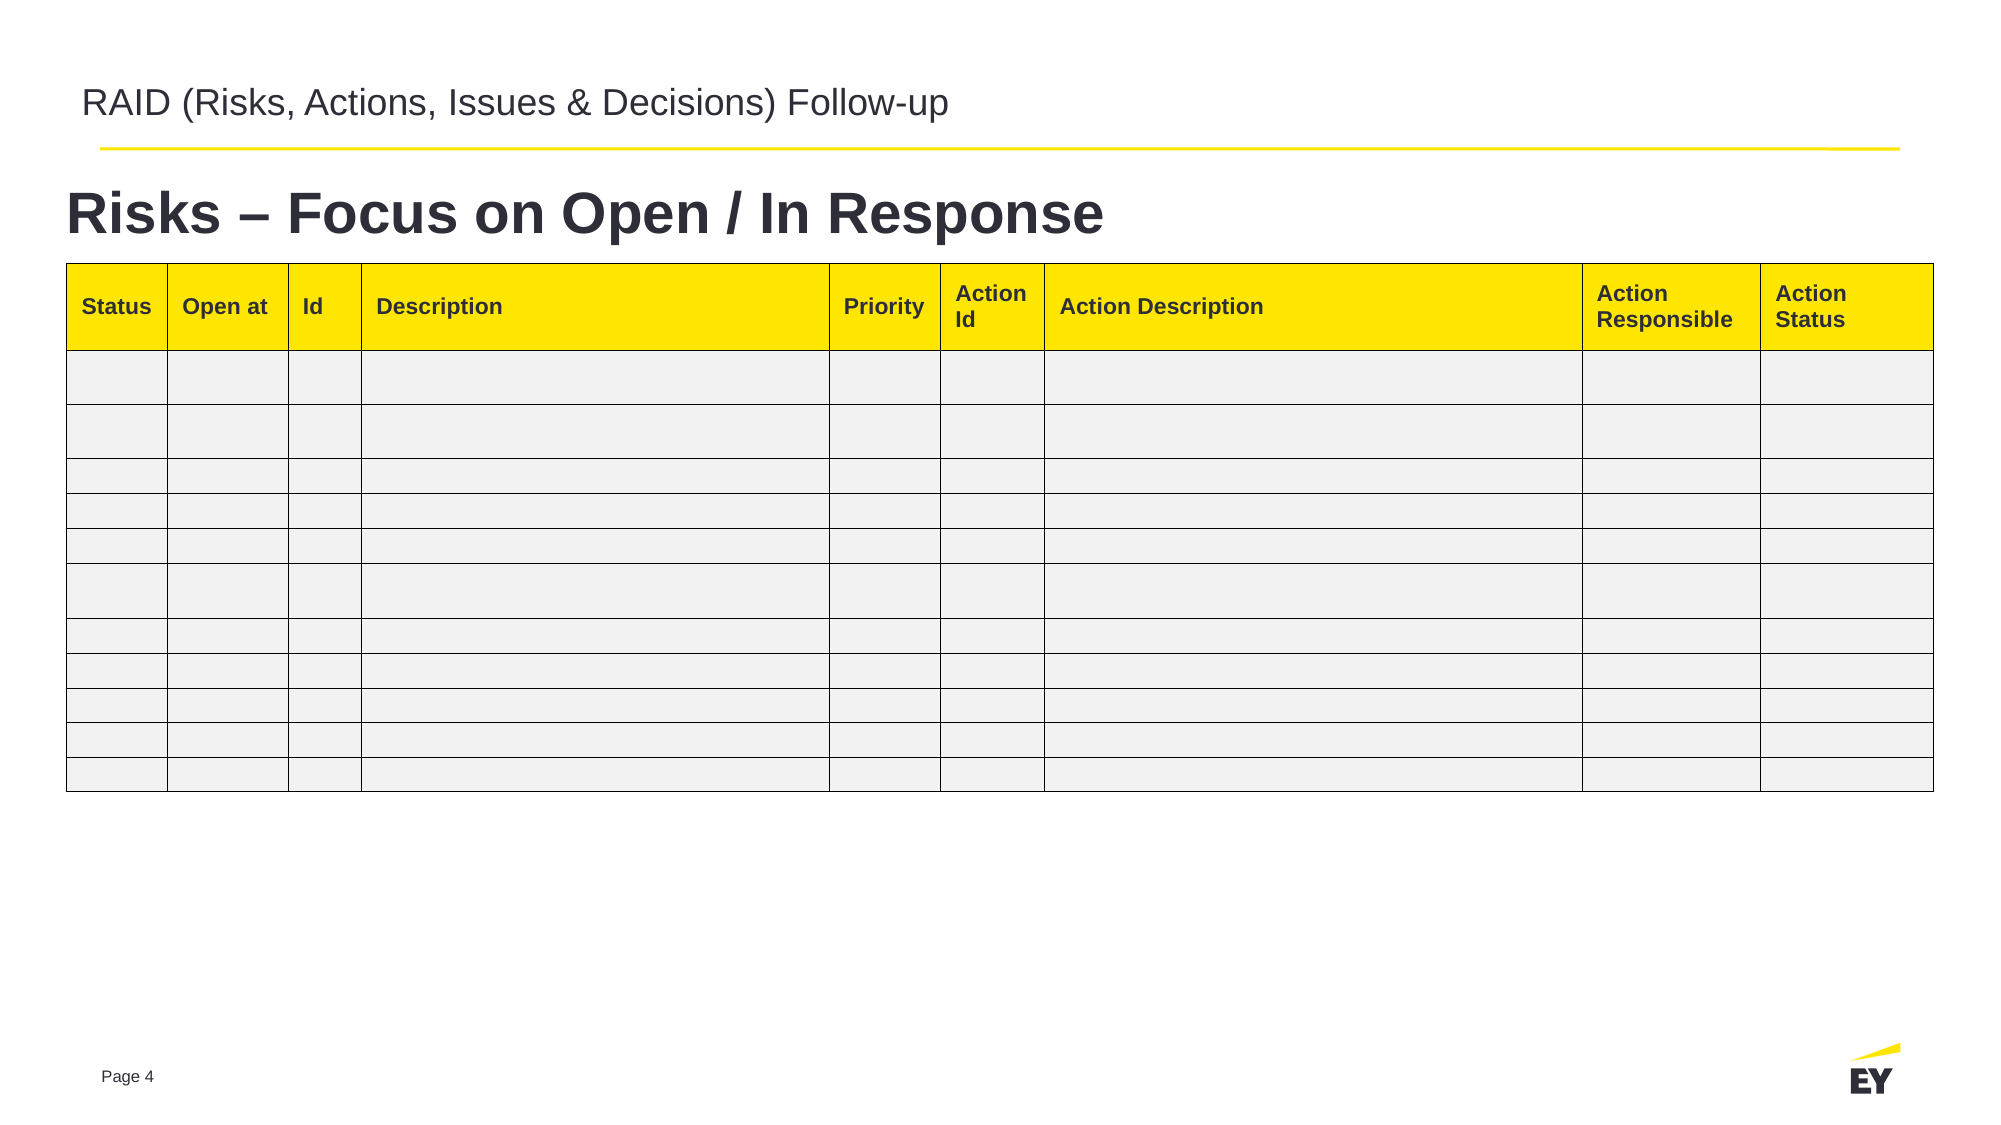

RAID (Risks, Actions, Issues & Decisions) Follow-up

# Risks – Focus on Open / In Response
| Status | Open at | Id | Description | Priority | Action Id | Action Description | Action Responsible | Action Status |
| --- | --- | --- | --- | --- | --- | --- | --- | --- |
|  |  |  |  |  |  |  |  |  |
|  |  |  |  |  |  |  |  |  |
|  |  |  |  |  |  |  |  |  |
|  |  |  |  |  |  |  |  |  |
|  |  |  |  |  |  |  |  |  |
|  |  |  |  |  |  |  |  |  |
|  |  |  |  |  |  |  |  |  |
|  |  |  |  |  |  |  |  |  |
|  |  |  |  |  |  |  |  |  |
|  |  |  |  |  |  |  |  |  |
|  |  |  |  |  |  |  |  |  |
Page 4